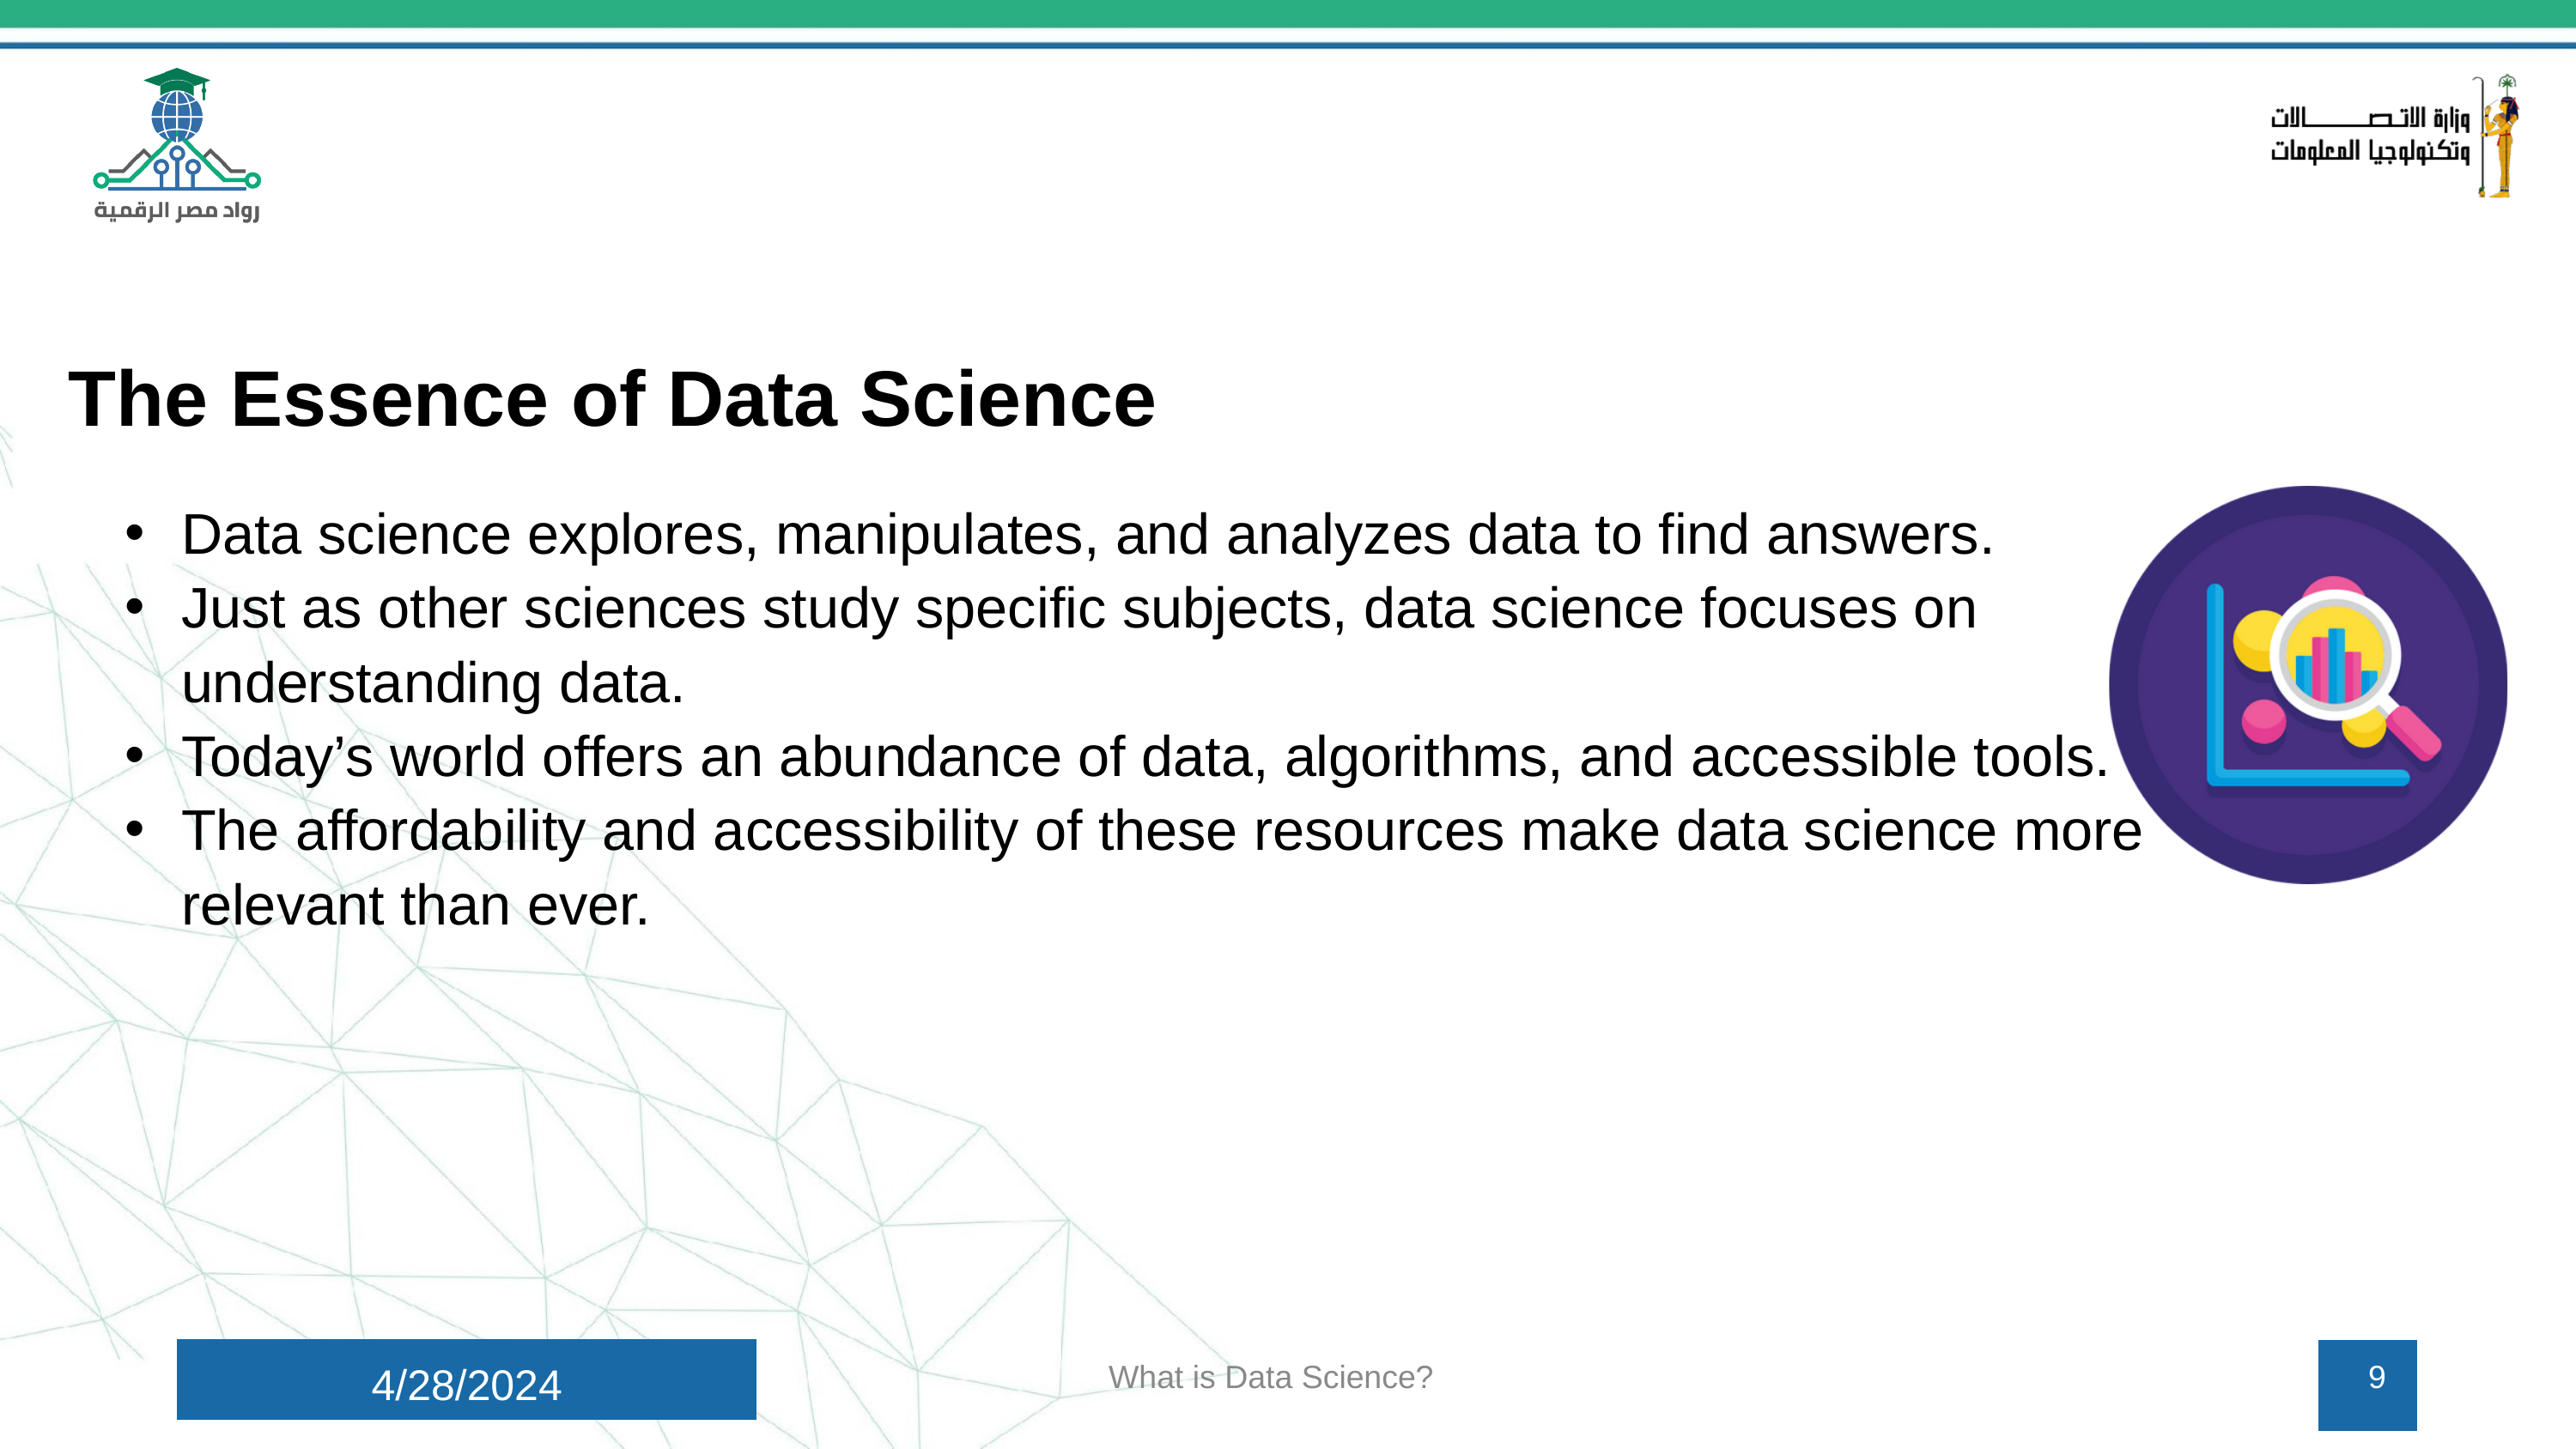

The Essence of Data Science

Data science explores, manipulates, and analyzes data to find answers.
Just as other sciences study specific subjects, data science focuses on understanding data.
Today’s world offers an abundance of data, algorithms, and accessible tools.
The affordability and accessibility of these resources make data science more relevant than ever.

4/28/2024
What is Data Science?
9